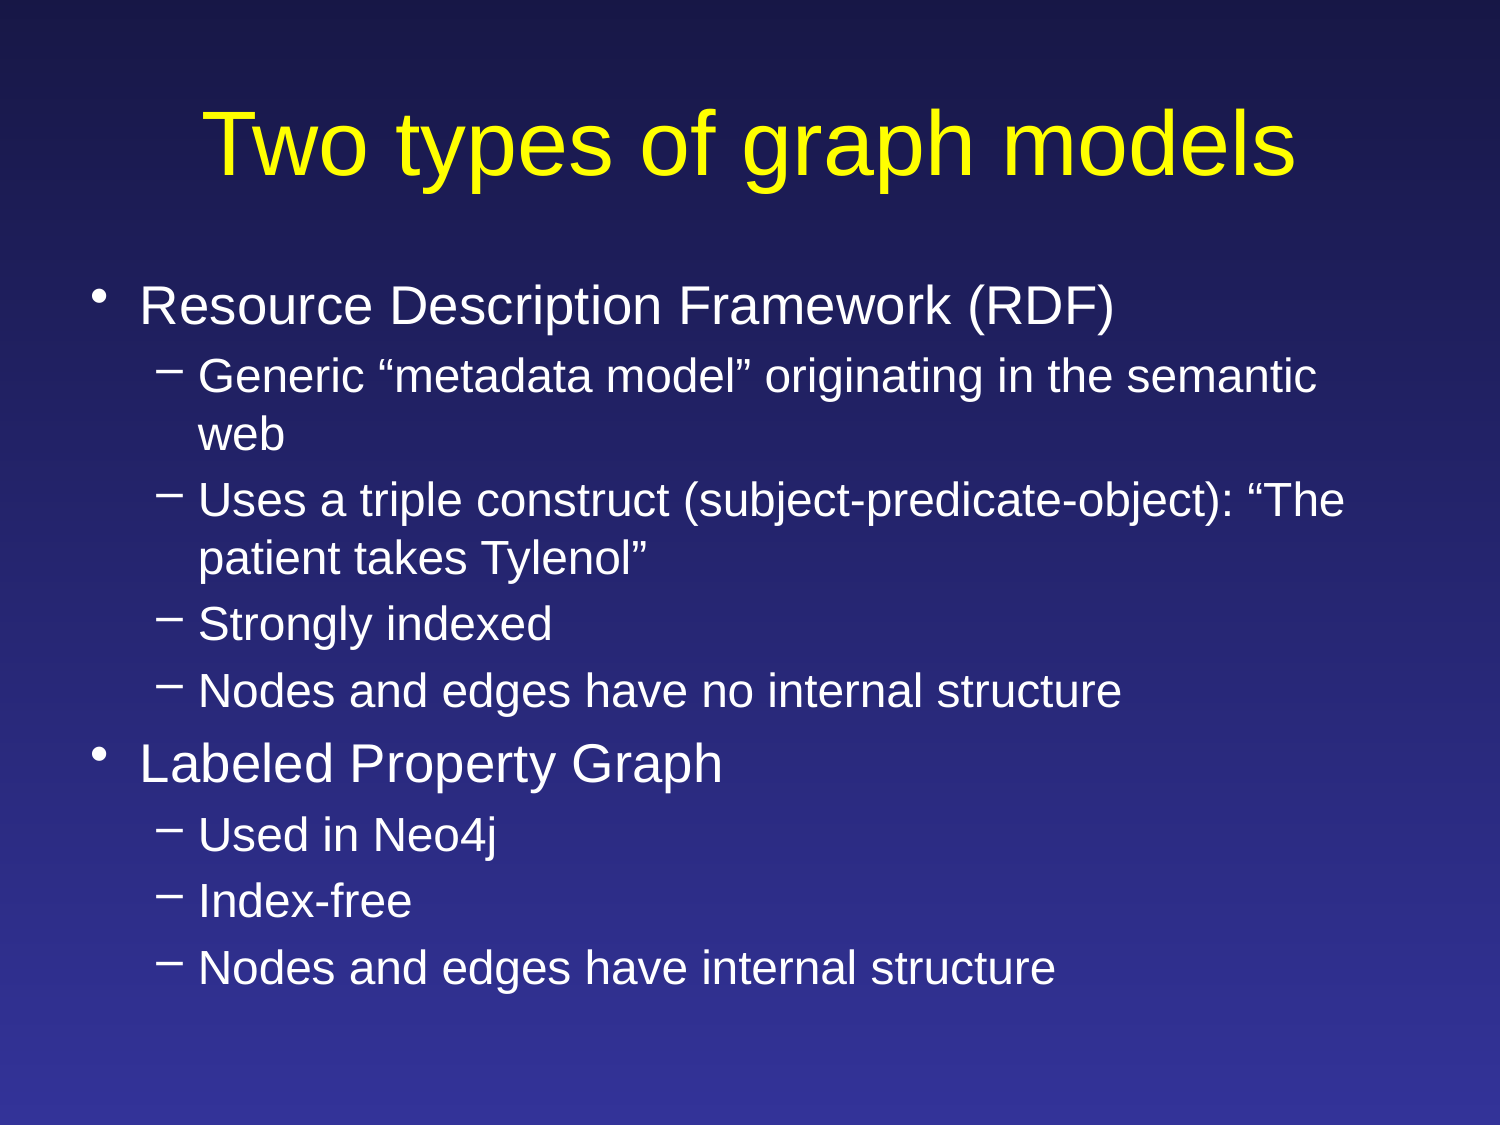

# Two types of graph models
Resource Description Framework (RDF)
Generic “metadata model” originating in the semantic web
Uses a triple construct (subject-predicate-object): “The patient takes Tylenol”
Strongly indexed
Nodes and edges have no internal structure
Labeled Property Graph
Used in Neo4j
Index-free
Nodes and edges have internal structure